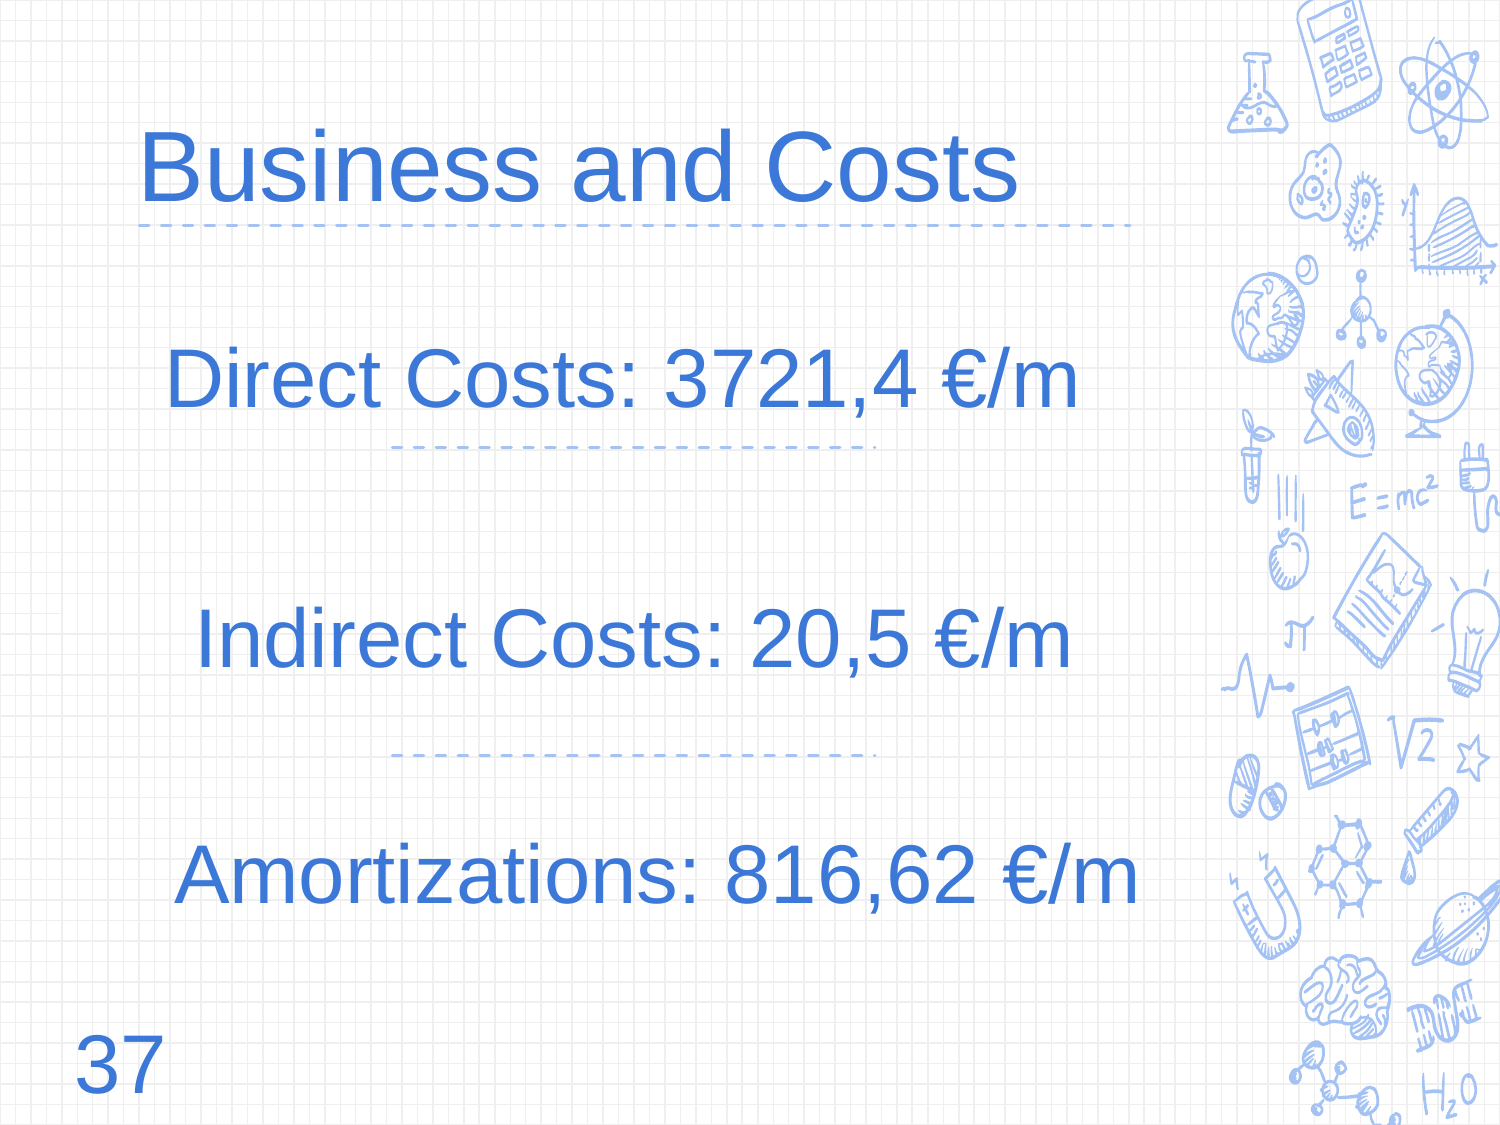

# Business and Costs
Direct Costs: 3721,4 €/m
Indirect Costs: 20,5 €/m
Amortizations: 816,62 €/m
37